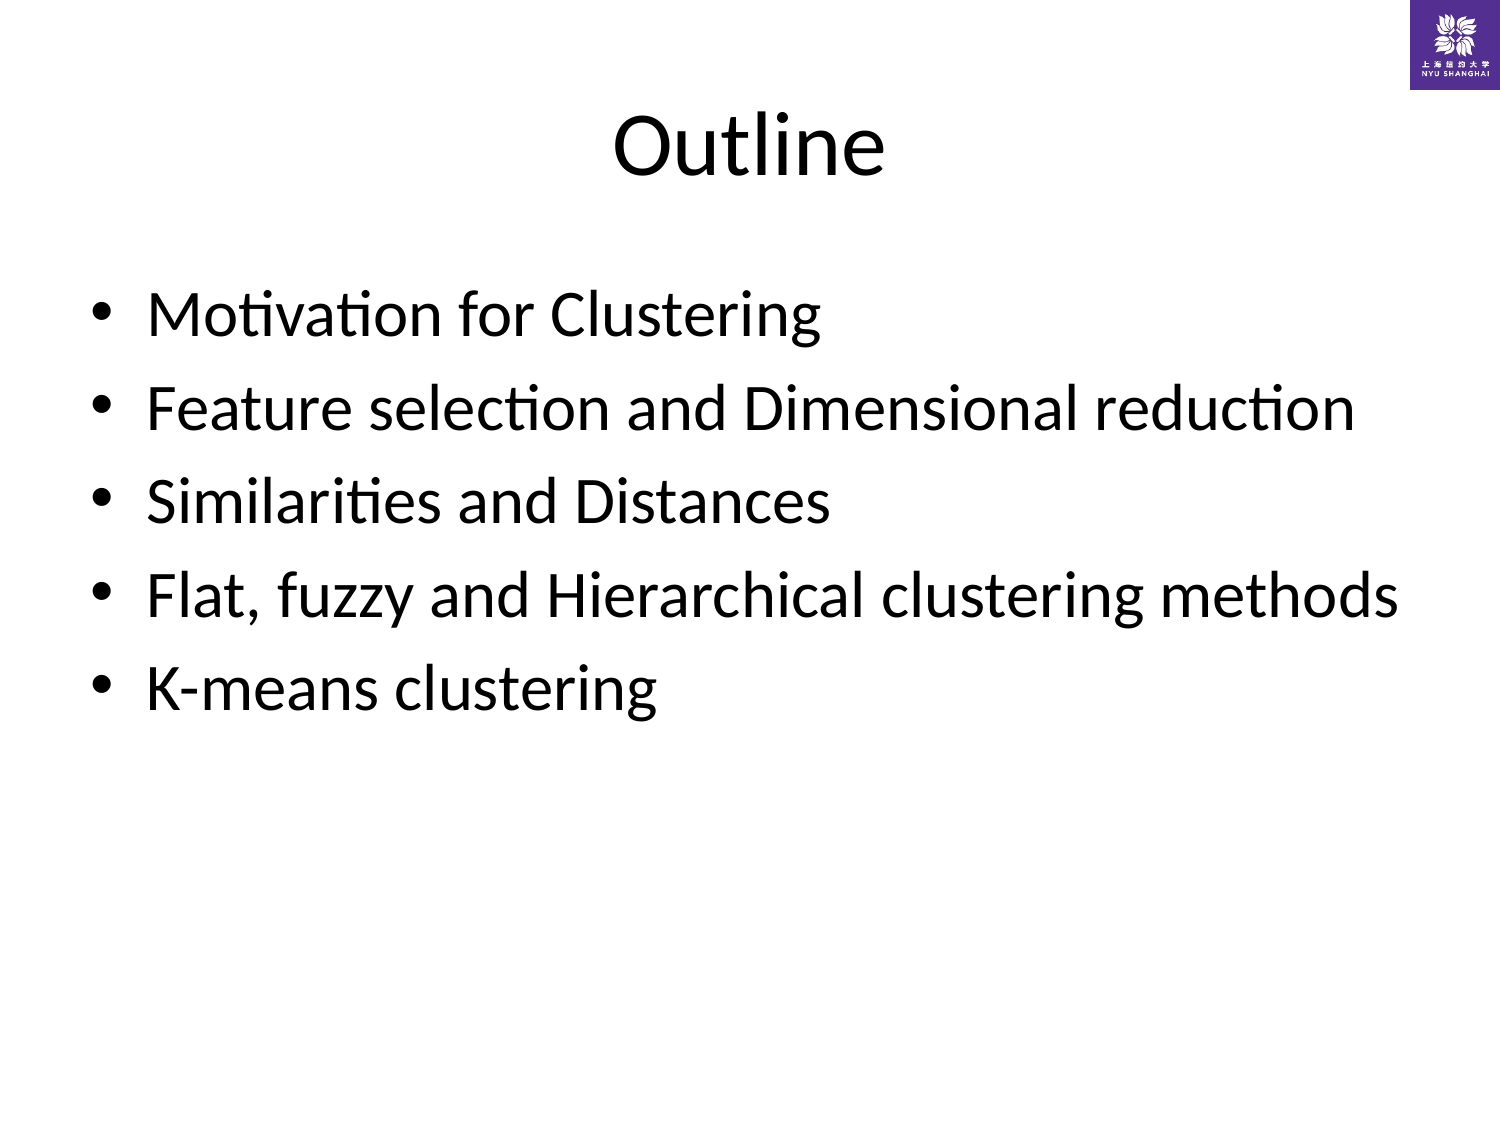

# Outline
Motivation for Clustering
Feature selection and Dimensional reduction
Similarities and Distances
Flat, fuzzy and Hierarchical clustering methods
K-means clustering